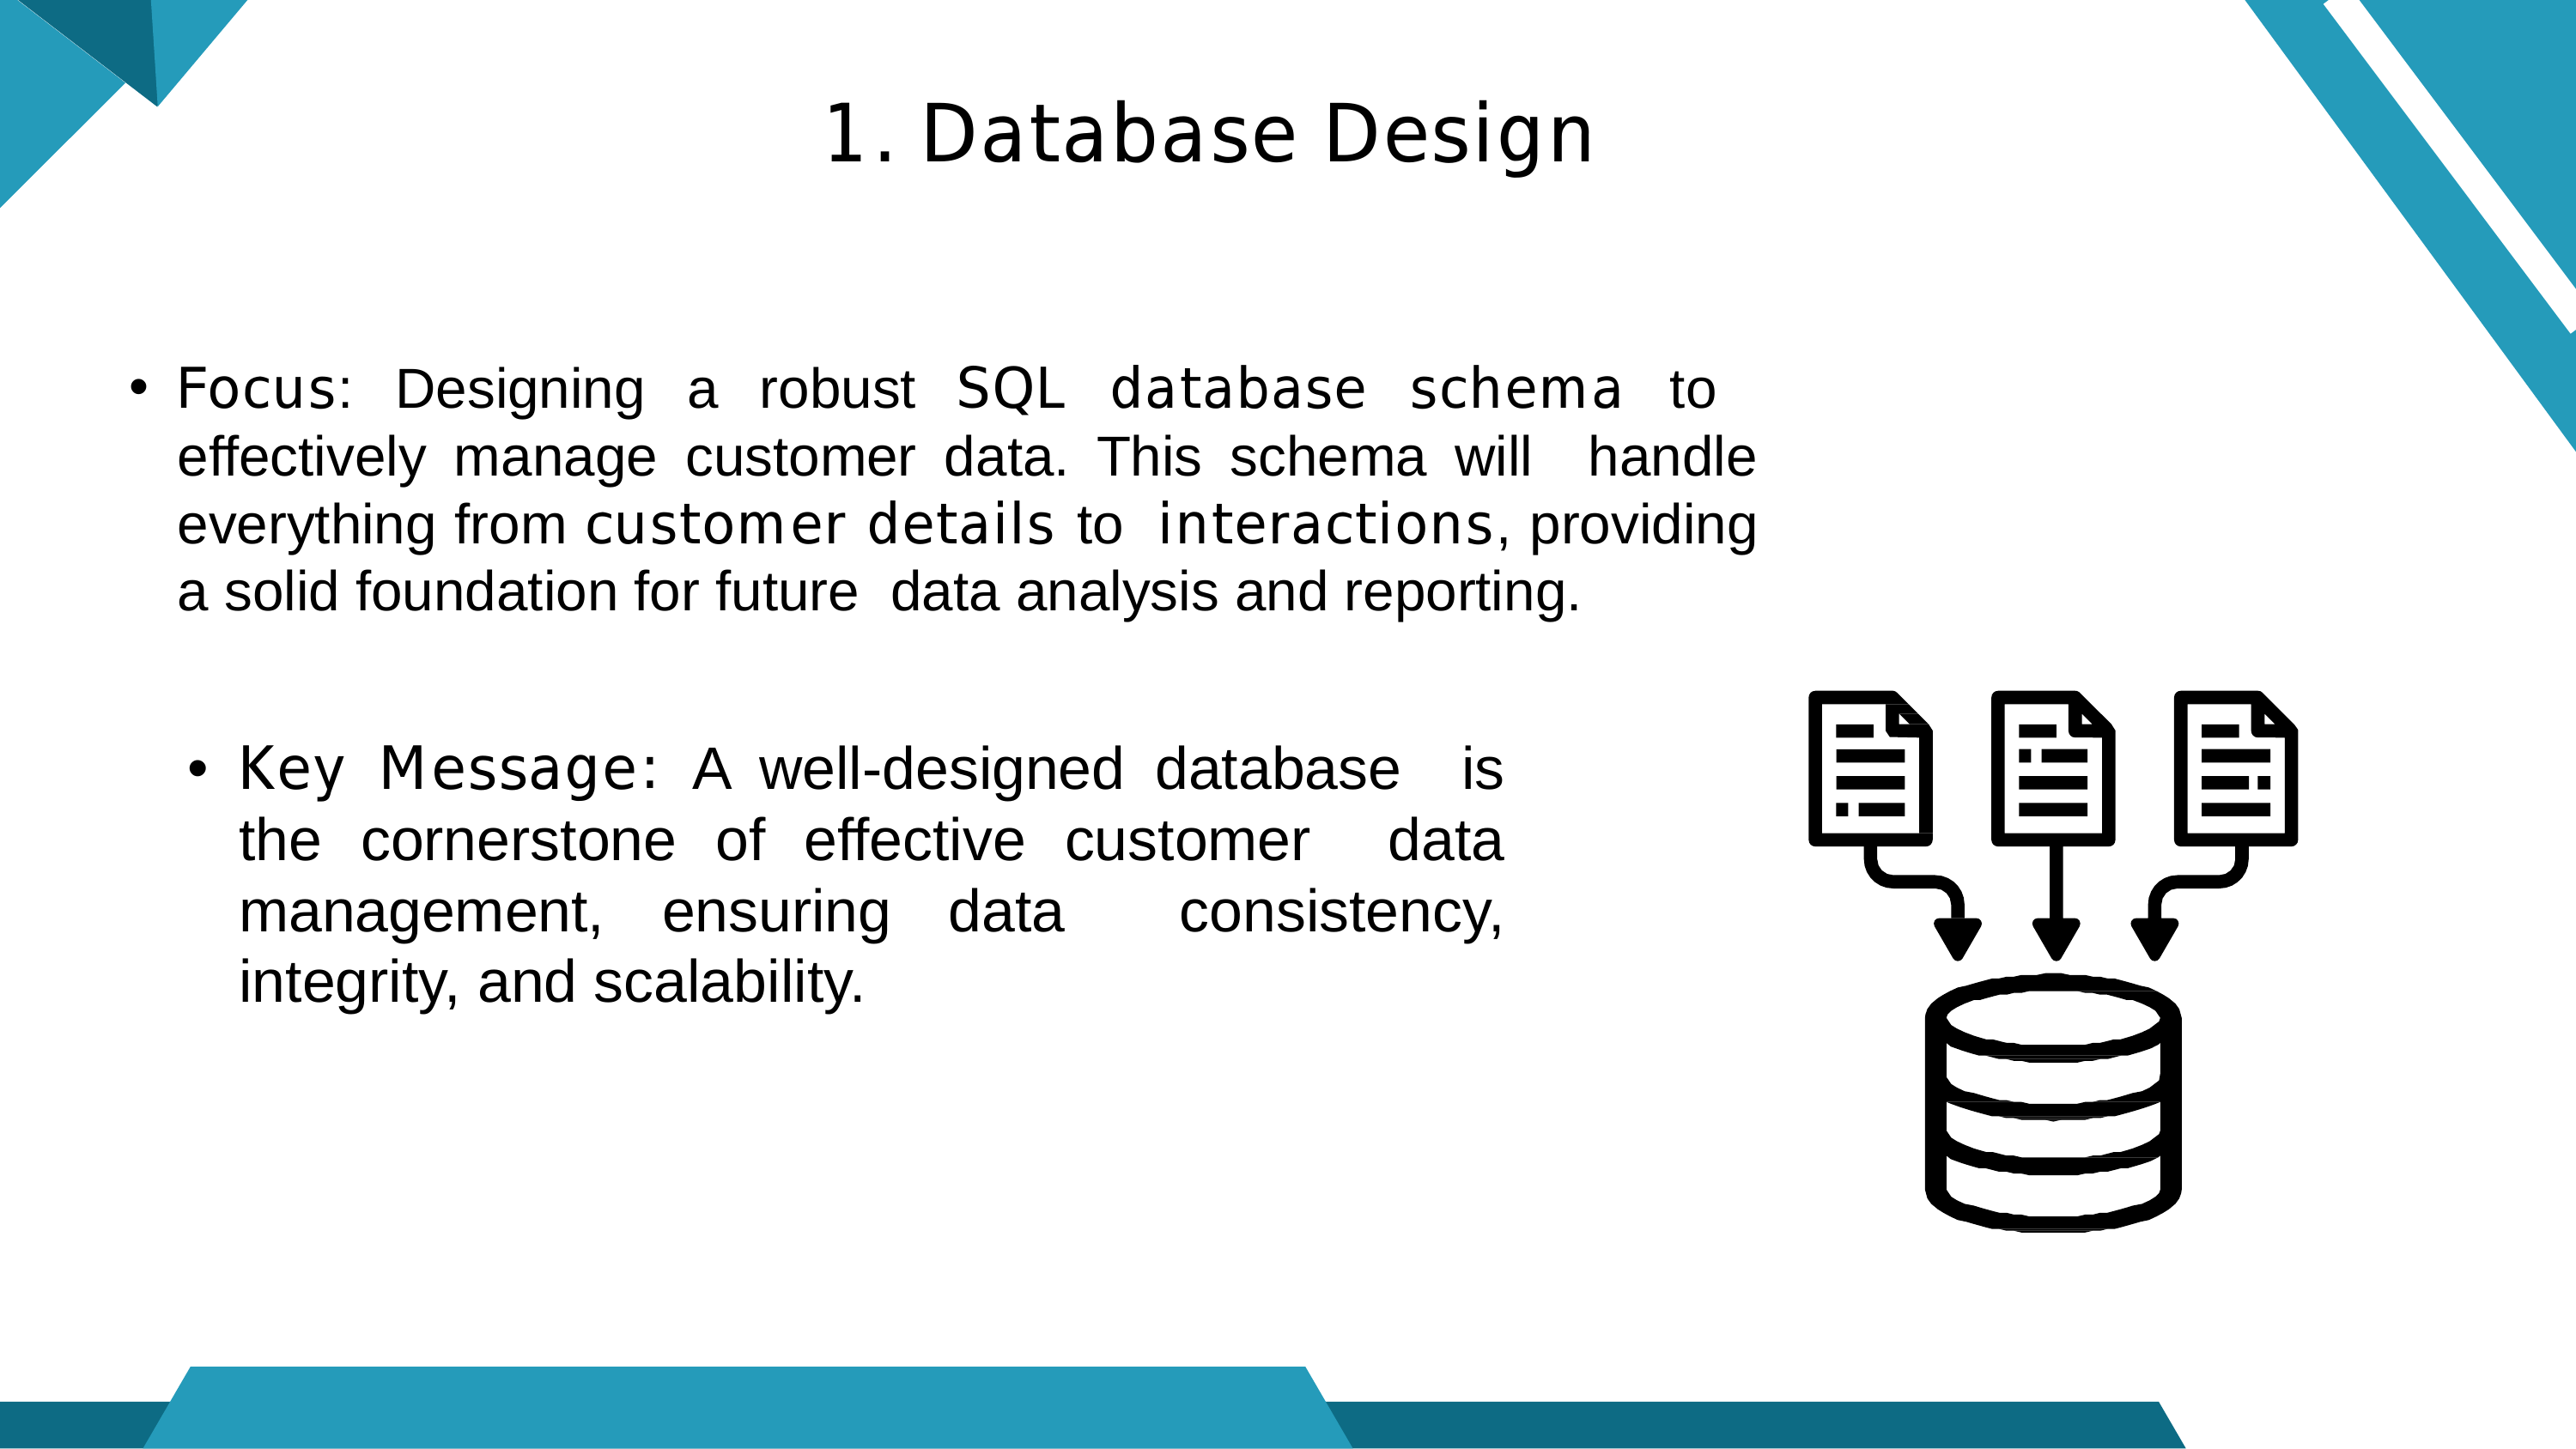

# 1. Database Design
Focus: Designing a robust SQL database schema to  effectively manage customer data. This schema will  handle everything from customer details to  interactions, providing a solid foundation for future  data analysis and reporting.

Key Message: A well-designed database  is the cornerstone of effective customer  data management, ensuring data  consistency, integrity, and scalability.